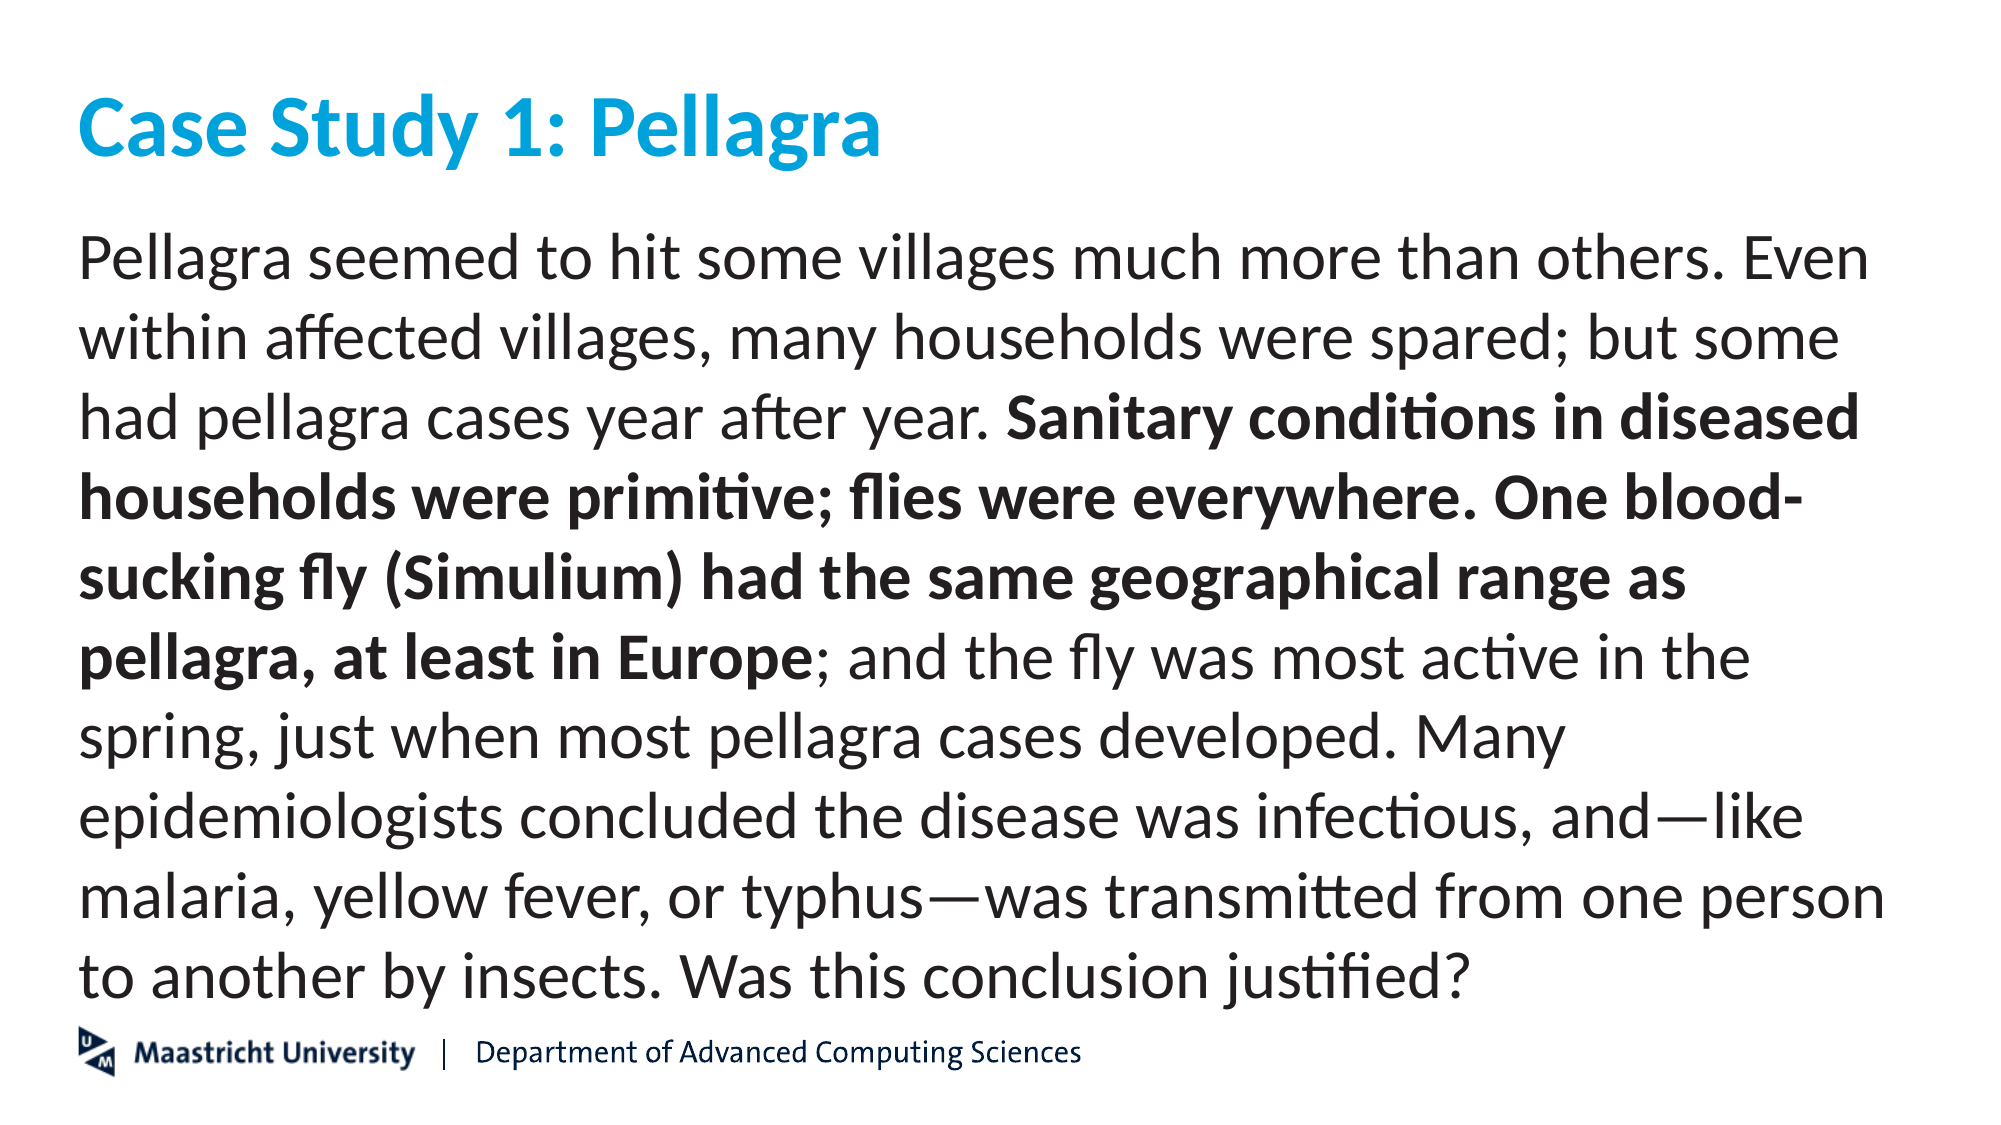

# Case Study 1: Pellagra
Pellagra seemed to hit some villages much more than others. Even within affected villages, many households were spared; but some had pellagra cases year after year. Sanitary conditions in diseased households were primitive; flies were everywhere. One blood-sucking fly (Simulium) had the same geographical range as pellagra, at least in Europe; and the fly was most active in the spring, just when most pellagra cases developed. Many epidemiologists concluded the disease was infectious, and—like malaria, yellow fever, or typhus—was transmitted from one person to another by insects. Was this conclusion justified?